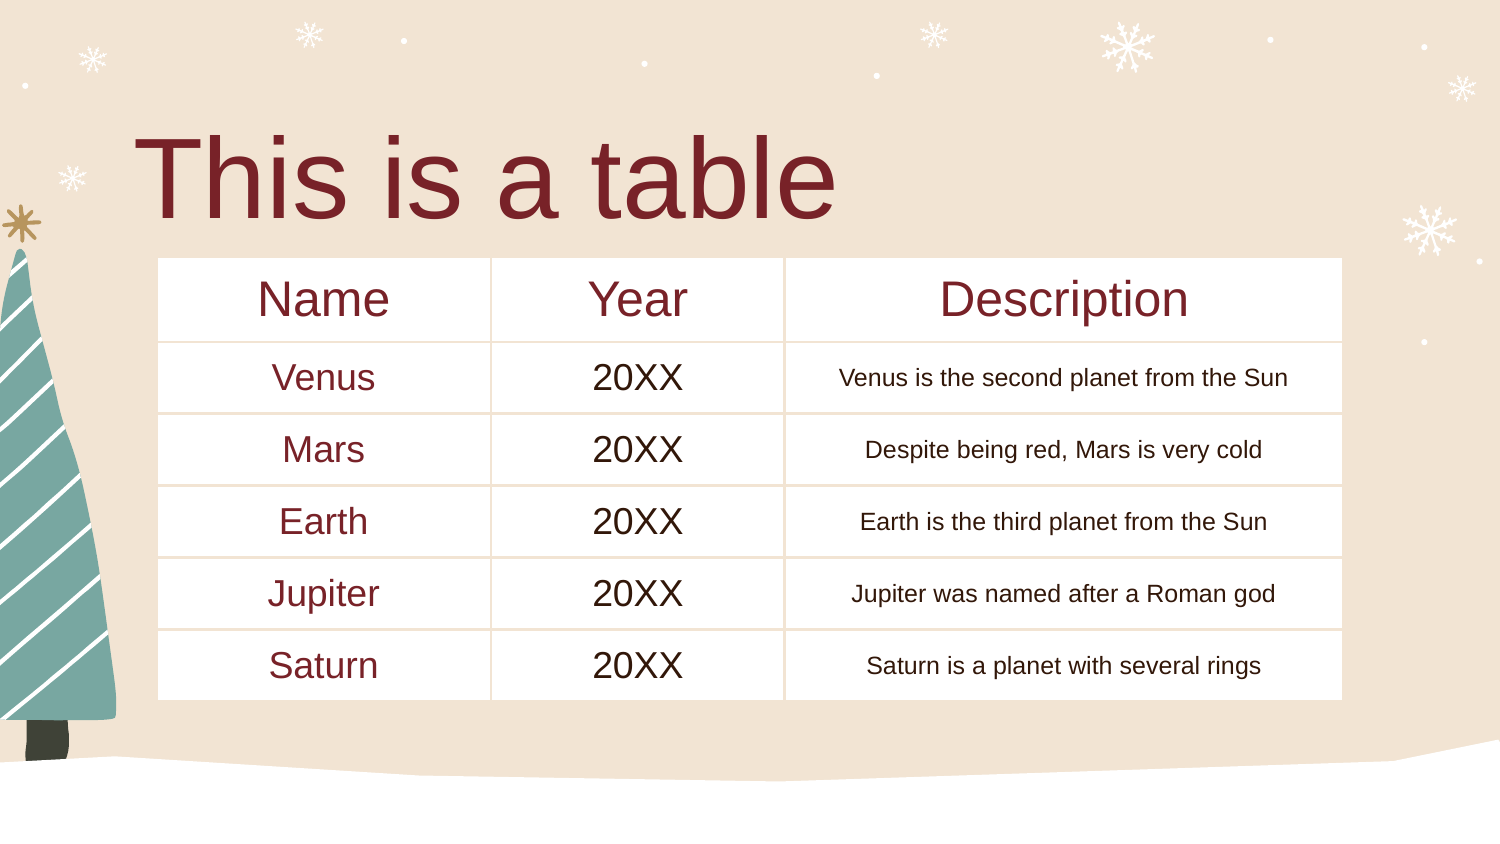

# This is a table
| Name | Year | Description |
| --- | --- | --- |
| Venus | 20XX | Venus is the second planet from the Sun |
| Mars | 20XX | Despite being red, Mars is very cold |
| Earth | 20XX | Earth is the third planet from the Sun |
| Jupiter | 20XX | Jupiter was named after a Roman god |
| Saturn | 20XX | Saturn is a planet with several rings |